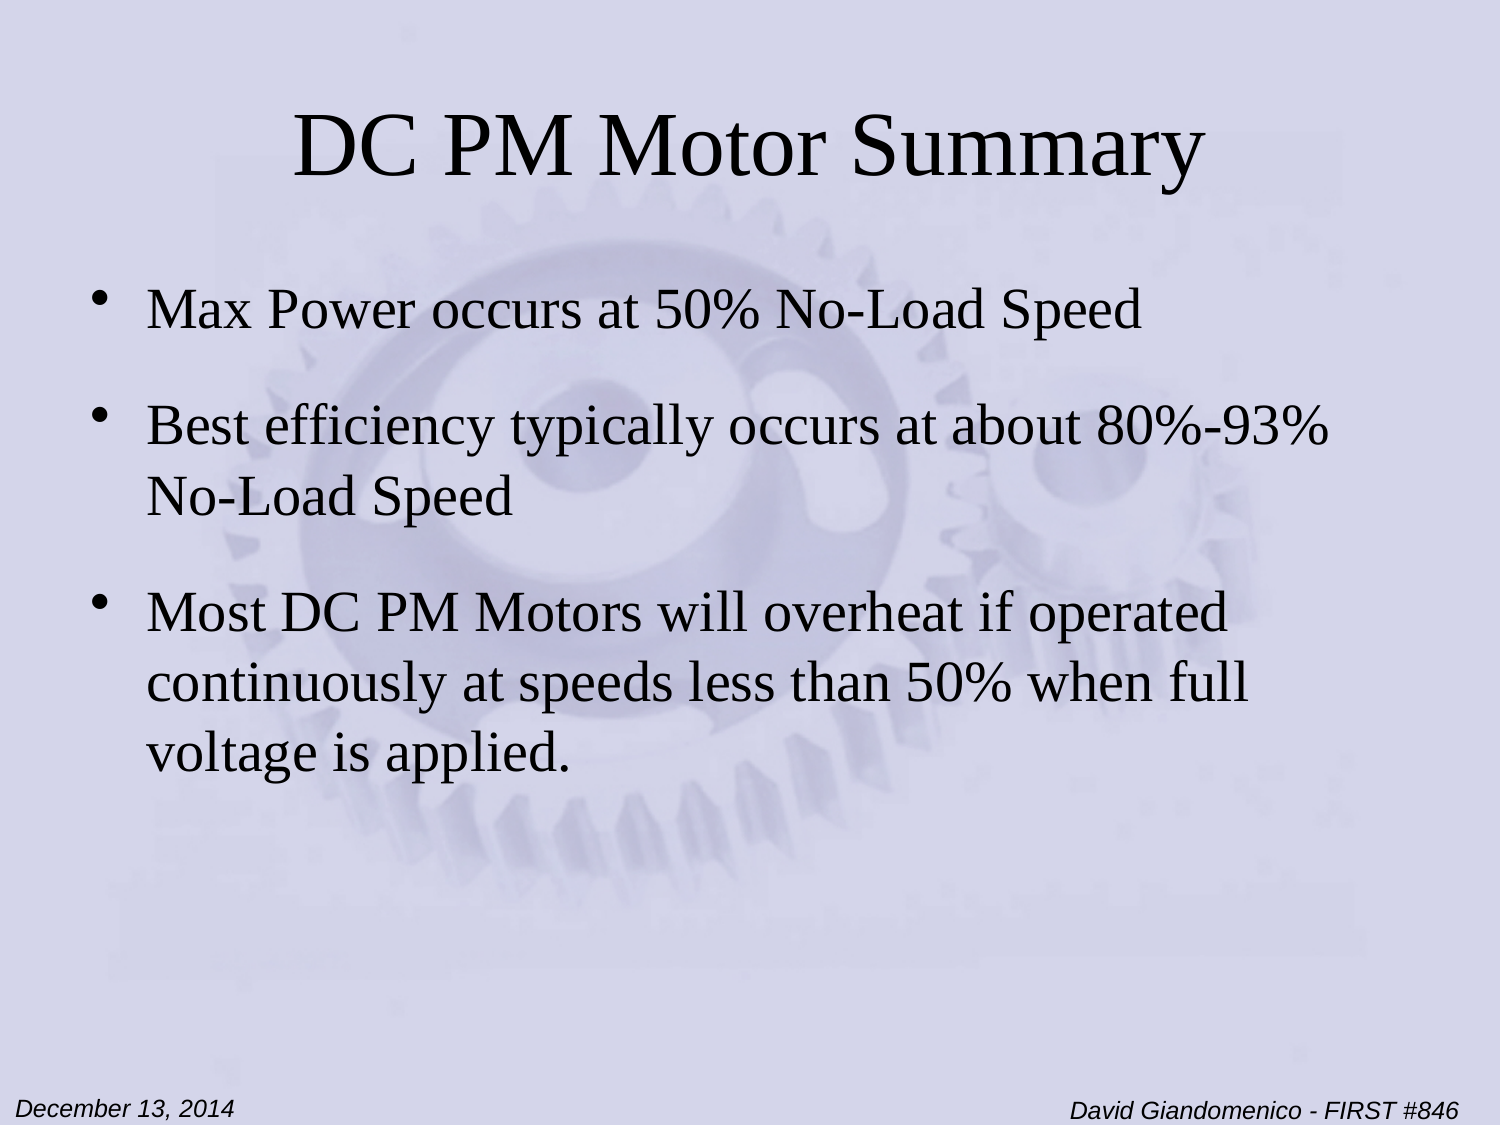

# DC PM Motor Summary
Max Power occurs at 50% No-Load Speed
Best efficiency typically occurs at about 80%-93% No-Load Speed
Most DC PM Motors will overheat if operated continuously at speeds less than 50% when full voltage is applied.

December 13, 2014
David Giandomenico - FIRST #846